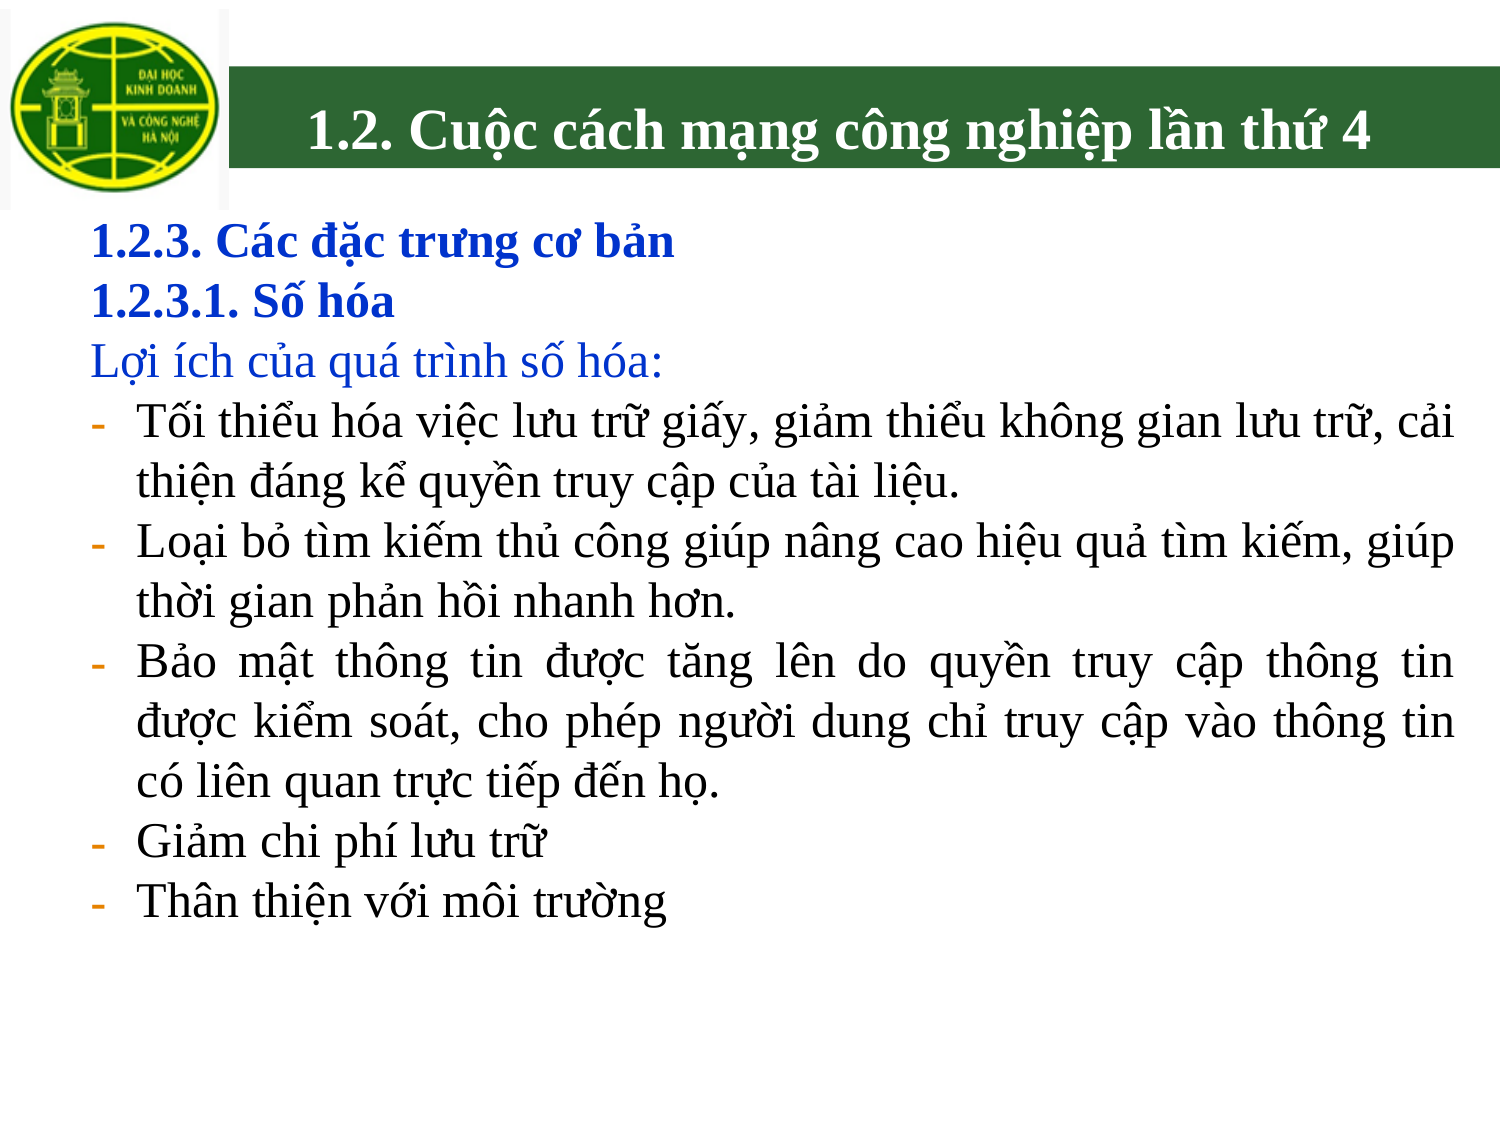

# 1.2. Cuộc cách mạng công nghiệp lần thứ 4
1.2.3. Các đặc trưng cơ bản
1.2.3.1. Số hóa
Lợi ích của quá trình số hóa:
Tối thiểu hóa việc lưu trữ giấy, giảm thiểu không gian lưu trữ, cải thiện đáng kể quyền truy cập của tài liệu.
Loại bỏ tìm kiếm thủ công giúp nâng cao hiệu quả tìm kiếm, giúp thời gian phản hồi nhanh hơn.
Bảo mật thông tin được tăng lên do quyền truy cập thông tin được kiểm soát, cho phép người dung chỉ truy cập vào thông tin có liên quan trực tiếp đến họ.
Giảm chi phí lưu trữ
Thân thiện với môi trường